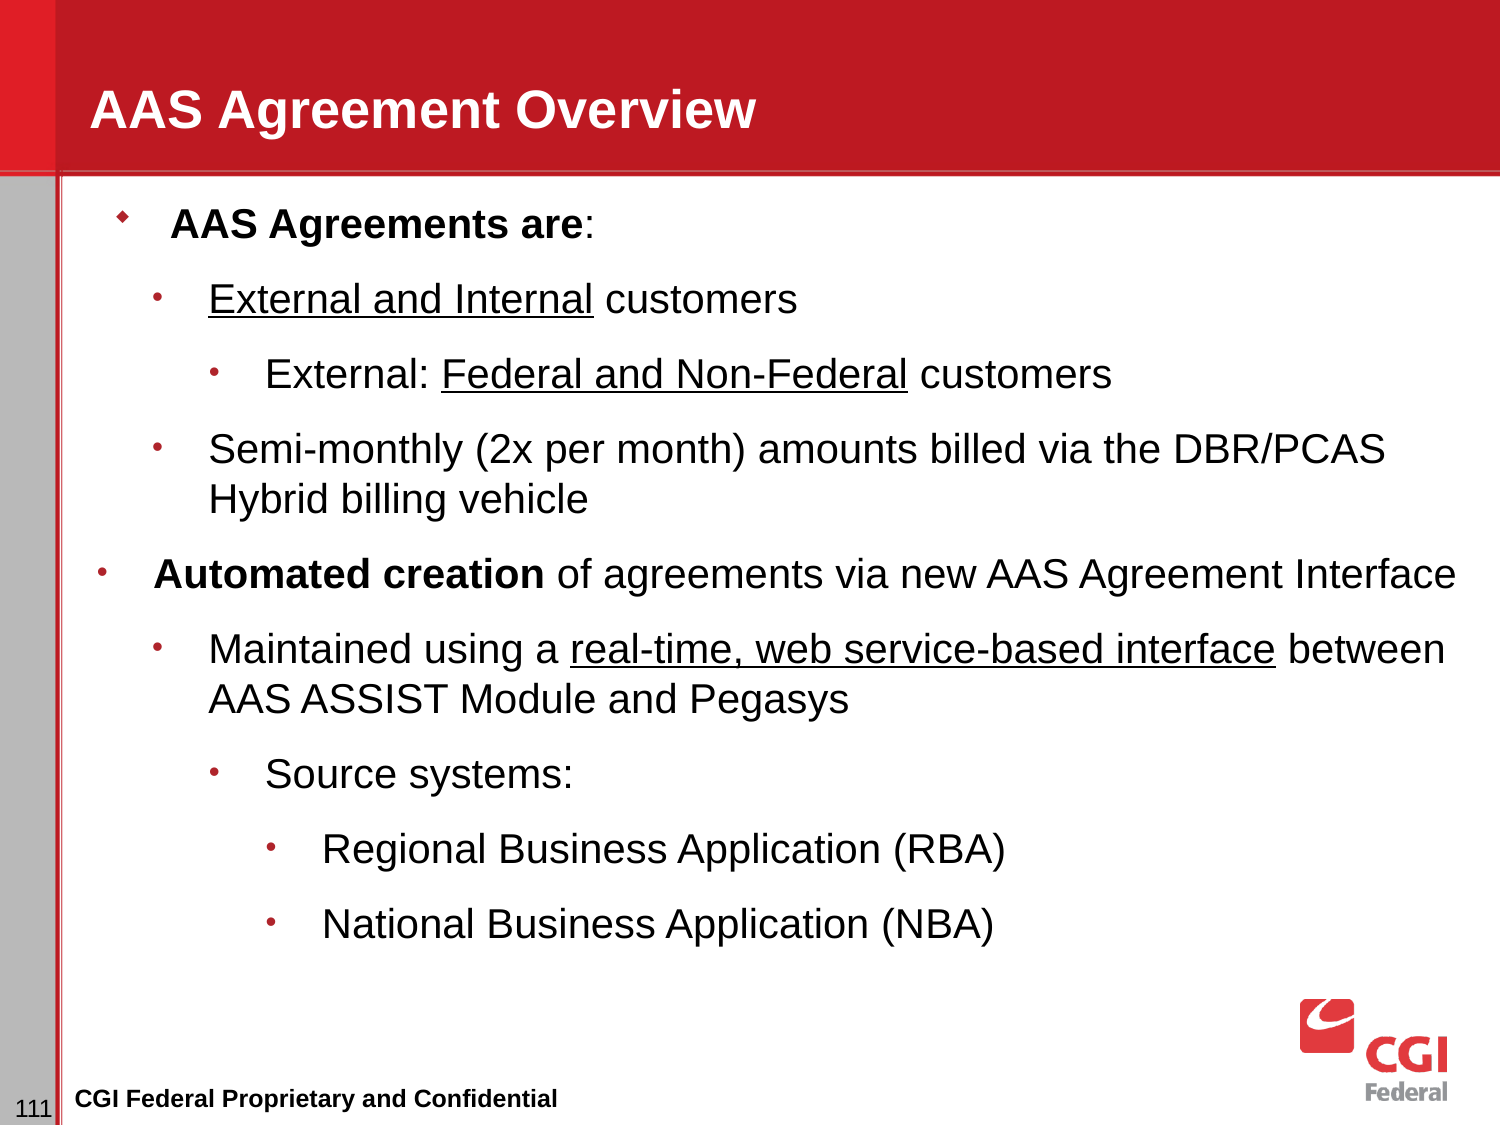

# AAS Agreement Overview
AAS Agreements are:
External and Internal customers
External: Federal and Non-Federal customers
Semi-monthly (2x per month) amounts billed via the DBR/PCAS Hybrid billing vehicle
Automated creation of agreements via new AAS Agreement Interface
Maintained using a real-time, web service-based interface between AAS ASSIST Module and Pegasys
Source systems:
Regional Business Application (RBA)
National Business Application (NBA)
CGI Federal Proprietary and Confidential
111